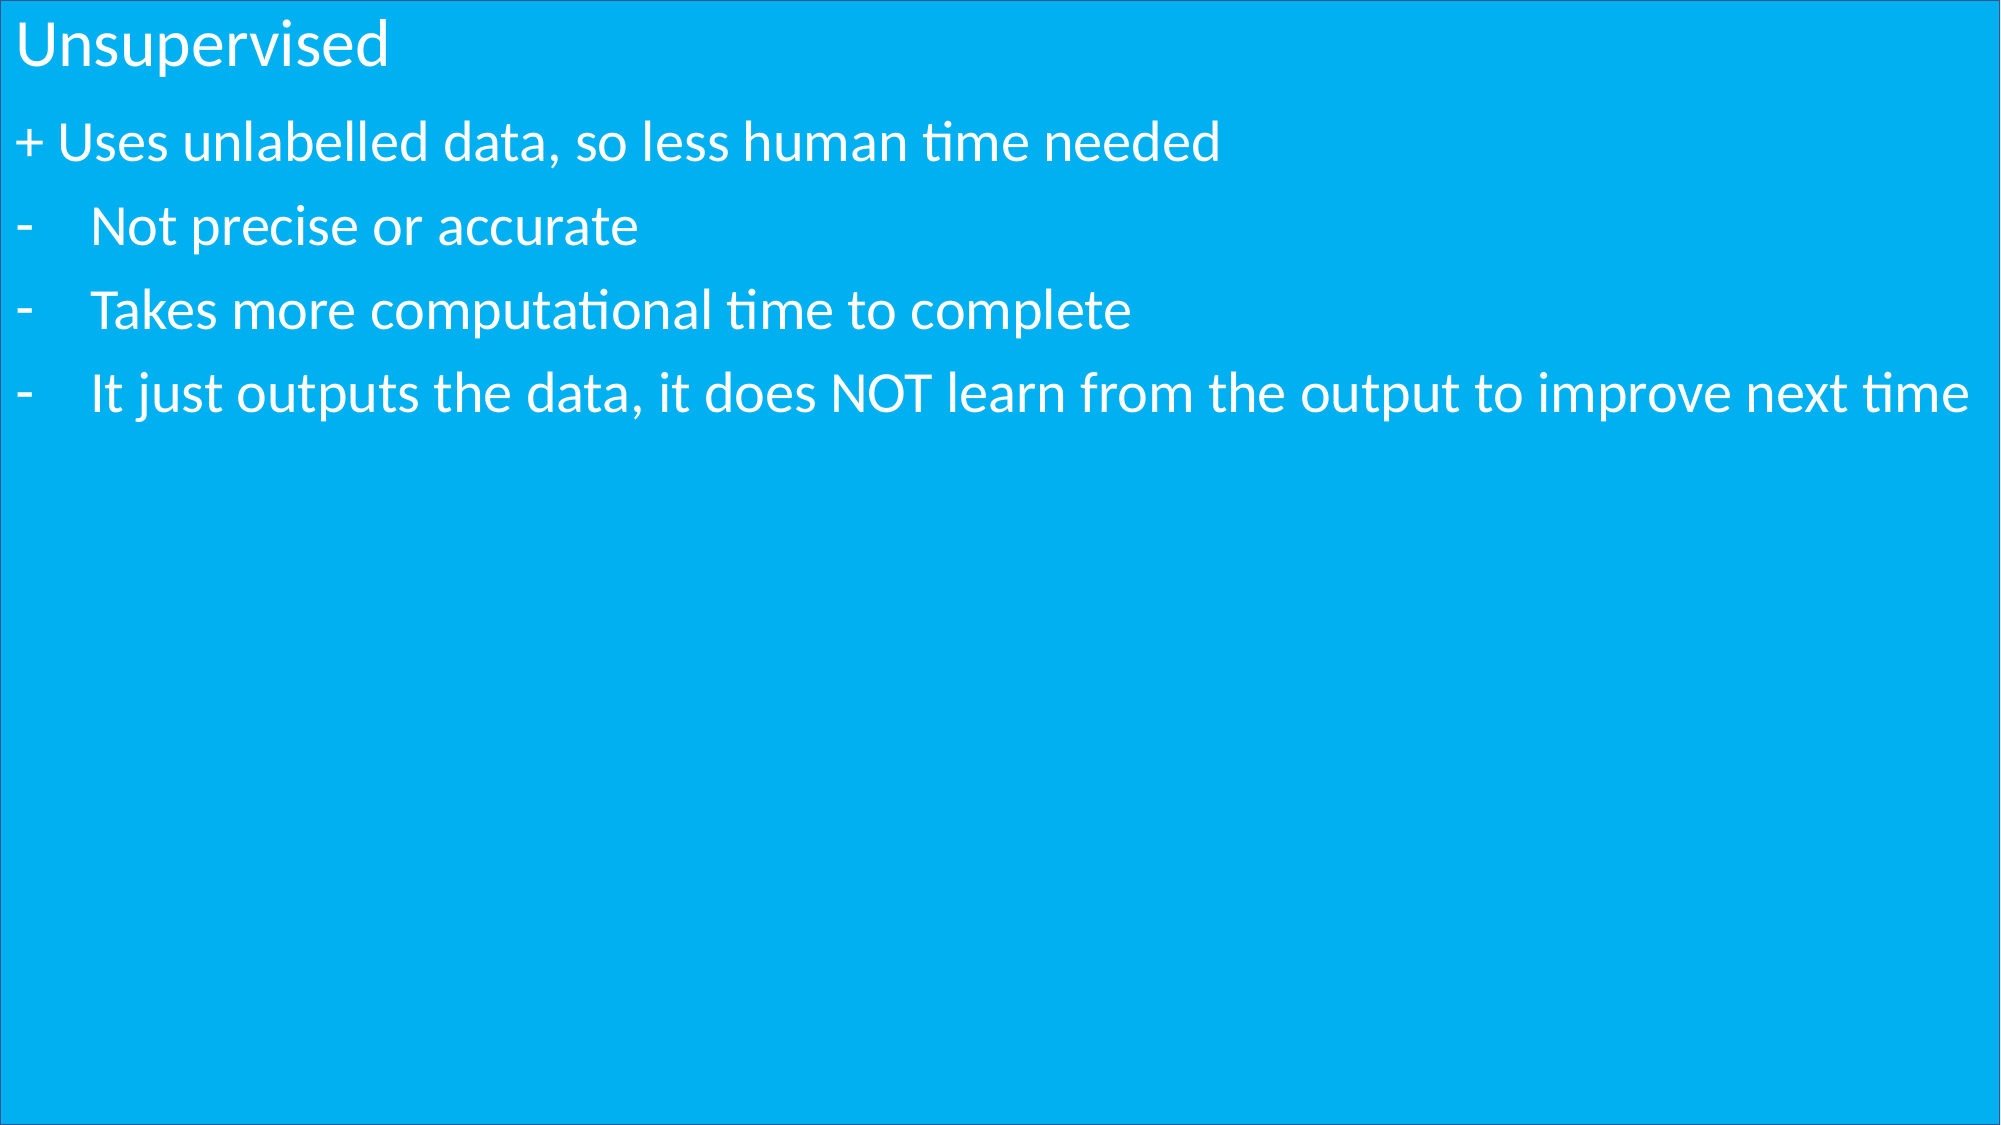

# Unsupervised
+ Uses unlabelled data, so less human time needed
Not precise or accurate
Takes more computational time to complete
It just outputs the data, it does NOT learn from the output to improve next time